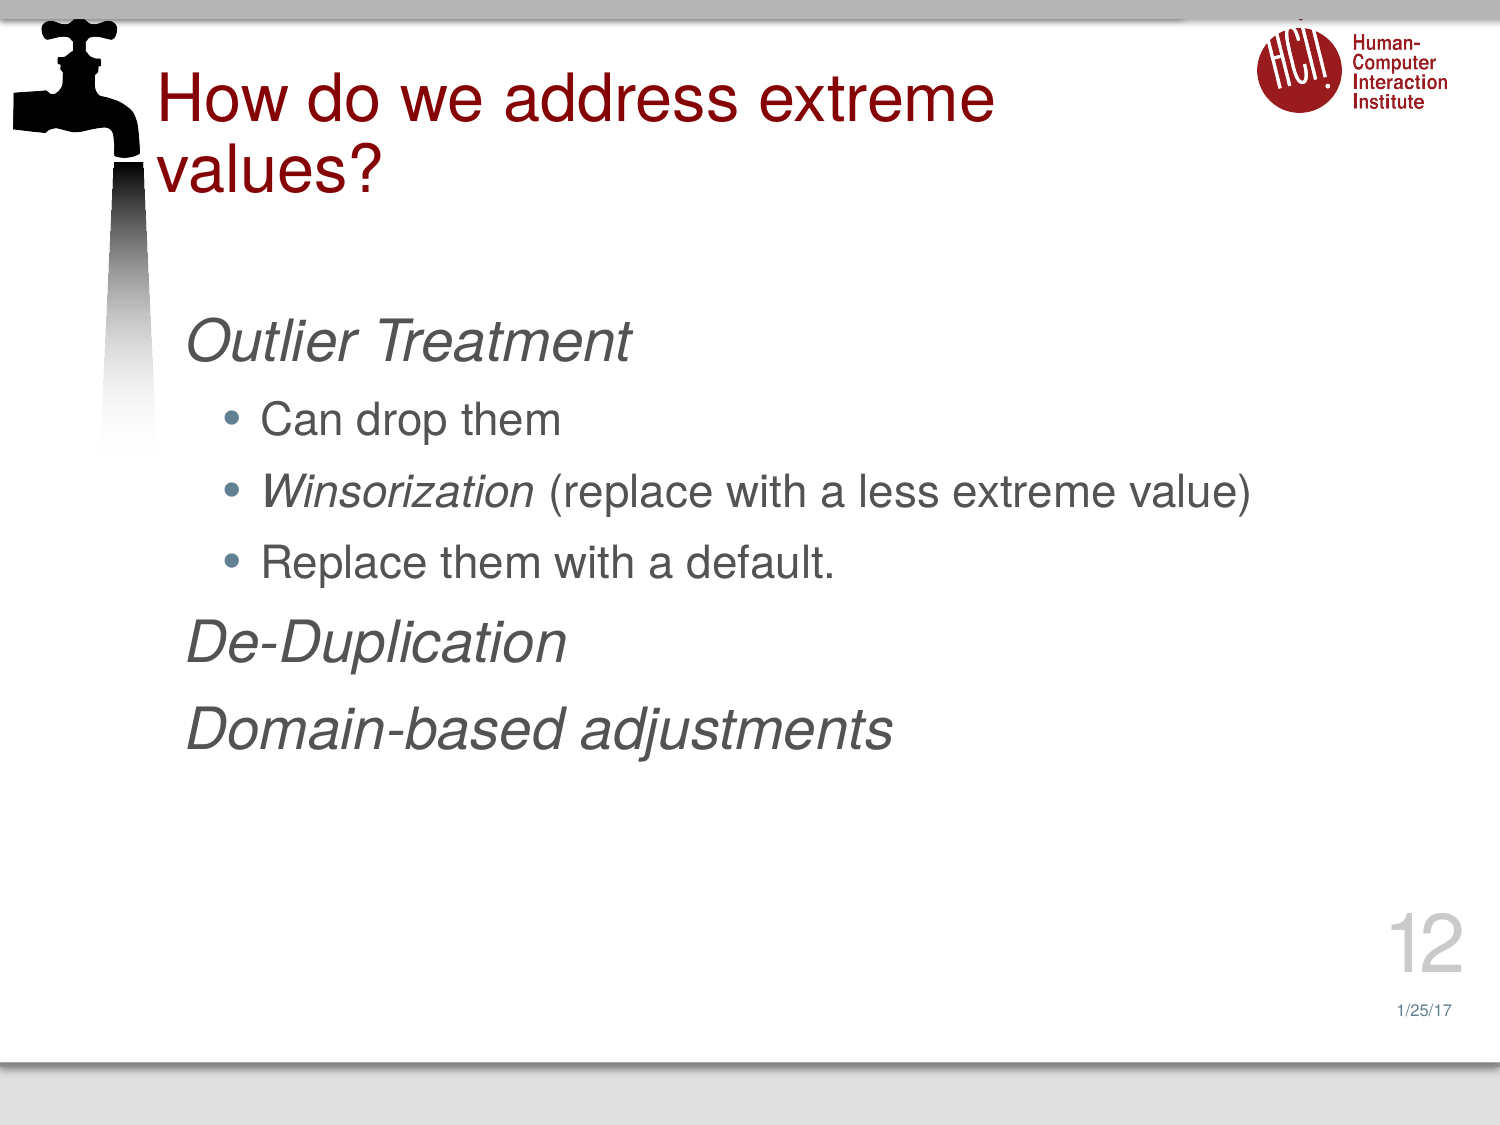

# How do we address extreme values?
Outlier Treatment
Can drop them
Winsorization (replace with a less extreme value)
Replace them with a default.
De-Duplication
Domain-based adjustments

12
1/25/17